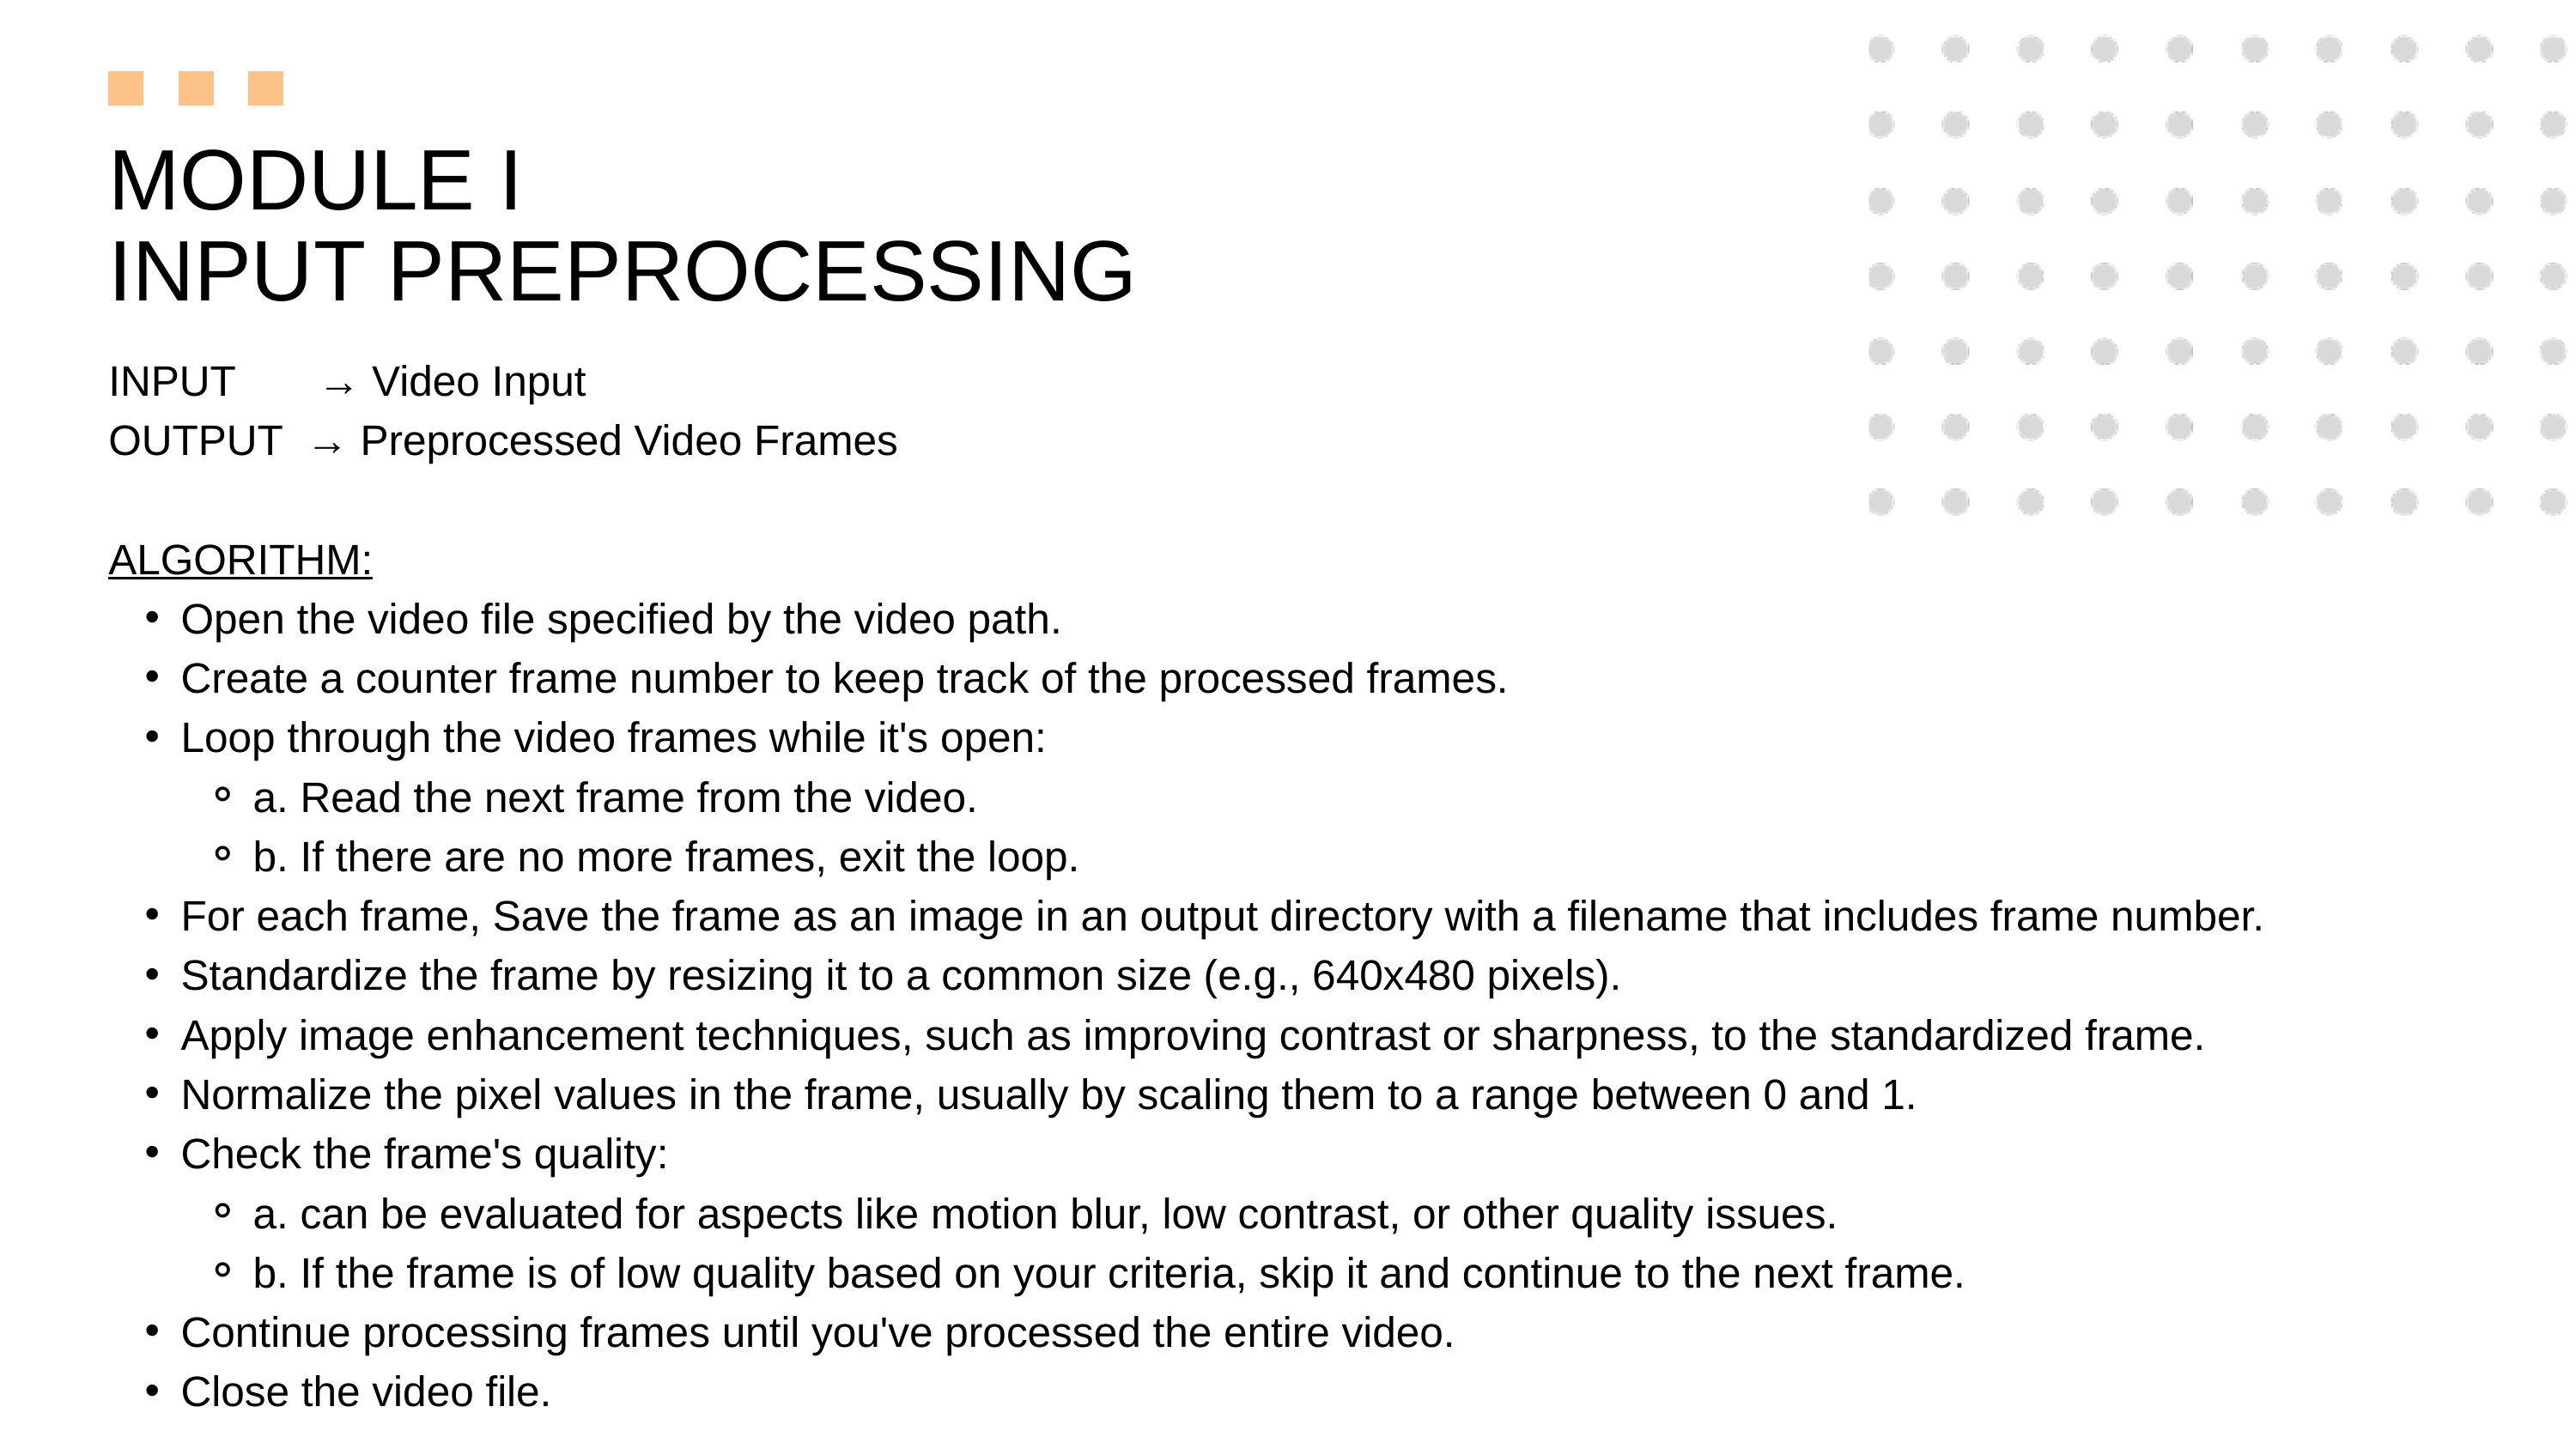

MODULE I
INPUT PREPROCESSING
INPUT       → Video Input
OUTPUT  → Preprocessed Video Frames

ALGORITHM:
Open the video file specified by the video path.
Create a counter frame number to keep track of the processed frames.
Loop through the video frames while it's open:
a. Read the next frame from the video.
b. If there are no more frames, exit the loop.
For each frame, Save the frame as an image in an output directory with a filename that includes frame number.
Standardize the frame by resizing it to a common size (e.g., 640x480 pixels).
Apply image enhancement techniques, such as improving contrast or sharpness, to the standardized frame.
Normalize the pixel values in the frame, usually by scaling them to a range between 0 and 1.
Check the frame's quality:
a. can be evaluated for aspects like motion blur, low contrast, or other quality issues.
b. If the frame is of low quality based on your criteria, skip it and continue to the next frame.
Continue processing frames until you've processed the entire video.
Close the video file.

z